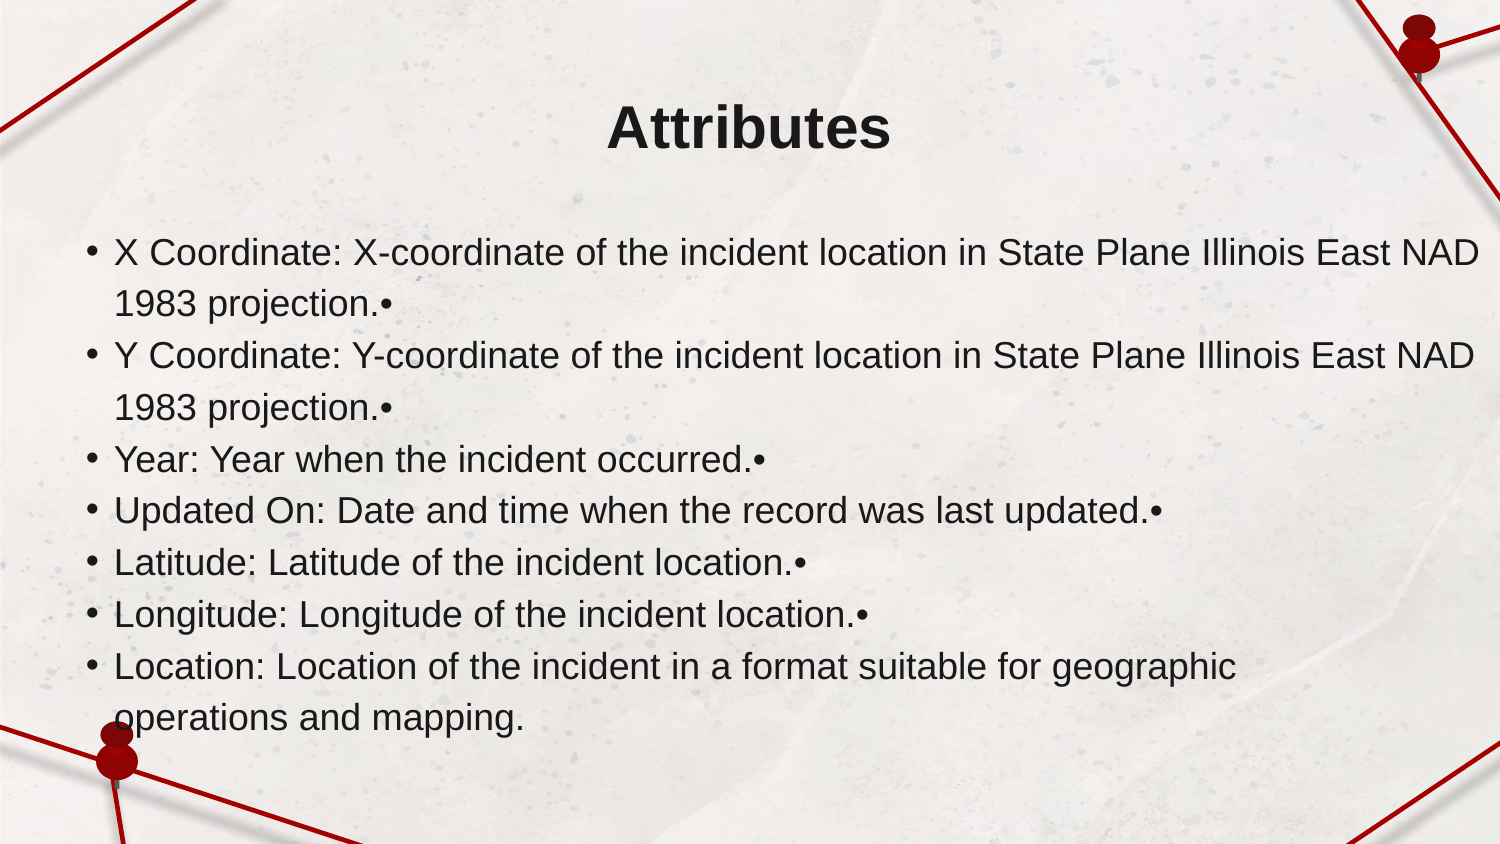

# Attributes
X Coordinate: X-coordinate of the incident location in State Plane Illinois East NAD 1983 projection.•
Y Coordinate: Y-coordinate of the incident location in State Plane Illinois East NAD 1983 projection.•
Year: Year when the incident occurred.•
Updated On: Date and time when the record was last updated.•
Latitude: Latitude of the incident location.•
Longitude: Longitude of the incident location.•
Location: Location of the incident in a format suitable for geographic operations and mapping.